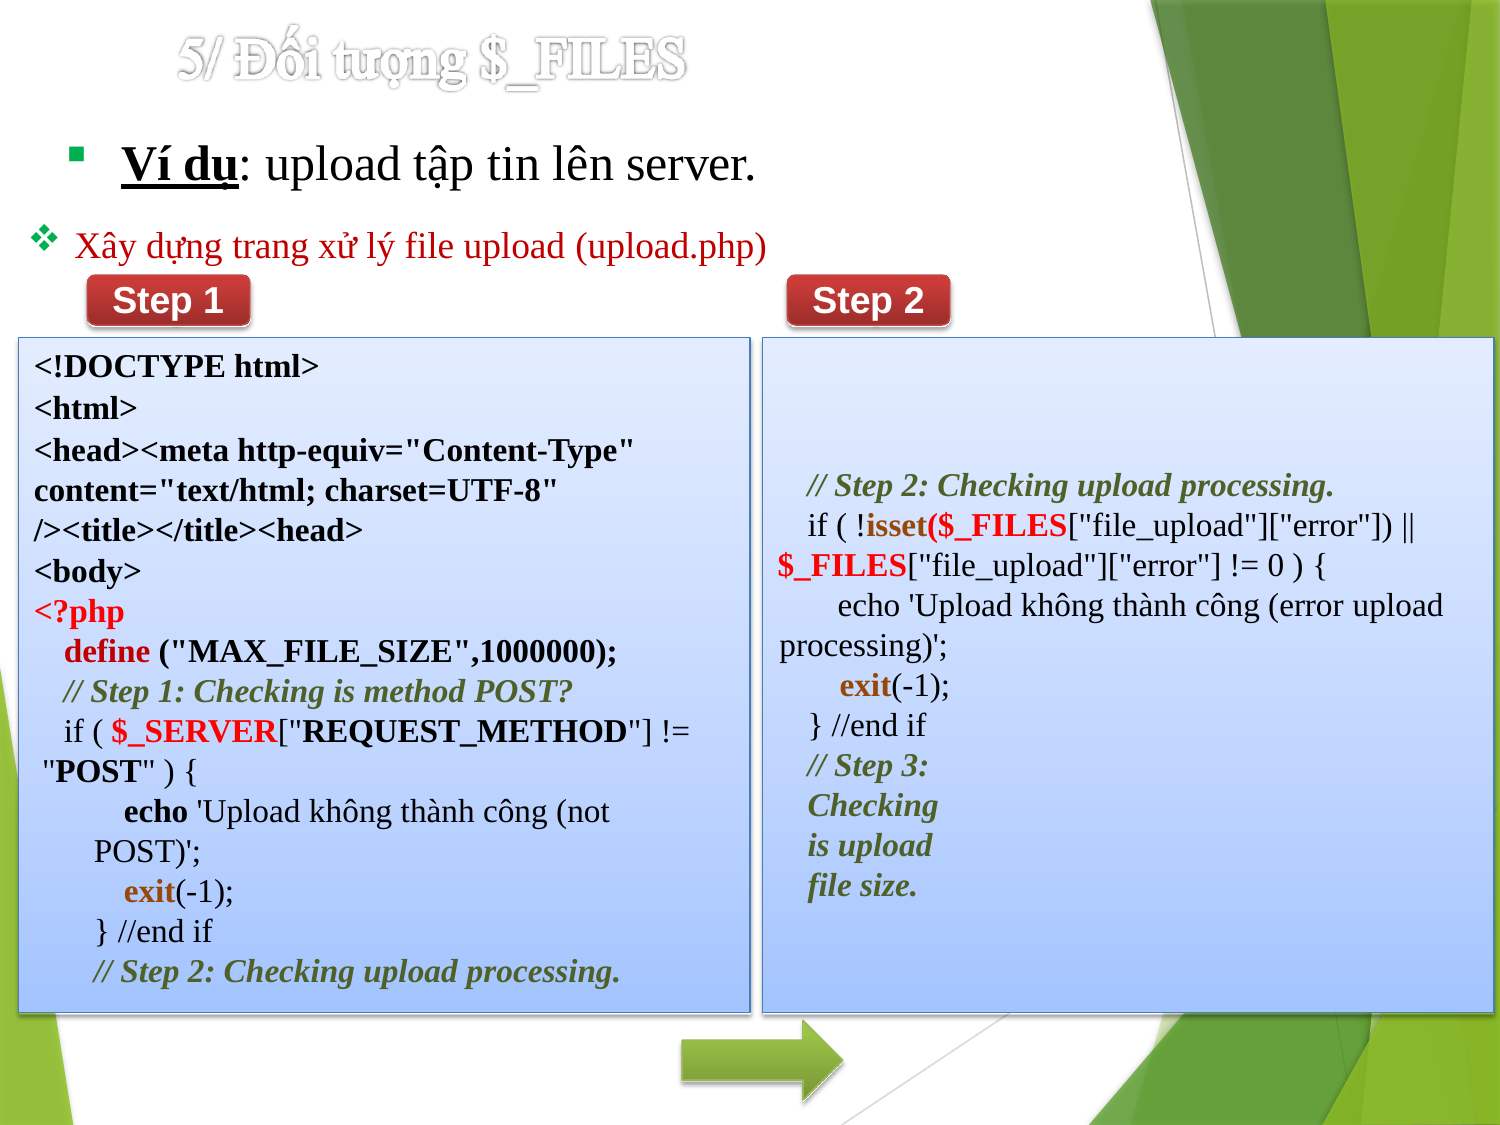

Ví dụ: upload tập tin lên server.
Xây dựng trang xử lý file upload (upload.php)
Step 1

Step 2

<!DOCTYPE html>
<html>
<head><meta http-equiv="Content-Type" content="text/html; charset=UTF-8" /><title></title><head>
<body>
<?php
define ("MAX_FILE_SIZE",1000000);
// Step 1: Checking is method POST?
if ( $_SERVER["REQUEST_METHOD"] !=  "POST" ) {
echo 'Upload không thành công (not POST)';
exit(-1);
} //end if
// Step 2: Checking upload processing.

// Step 2: Checking upload processing.
if ( !isset($_FILES["file_upload"]["error"]) ||
$_FILES["file_upload"]["error"] != 0 ) {
echo 'Upload không thành công (error upload
processing)';
exit(-1);
} //end if
// Step 3: Checking is upload file size.